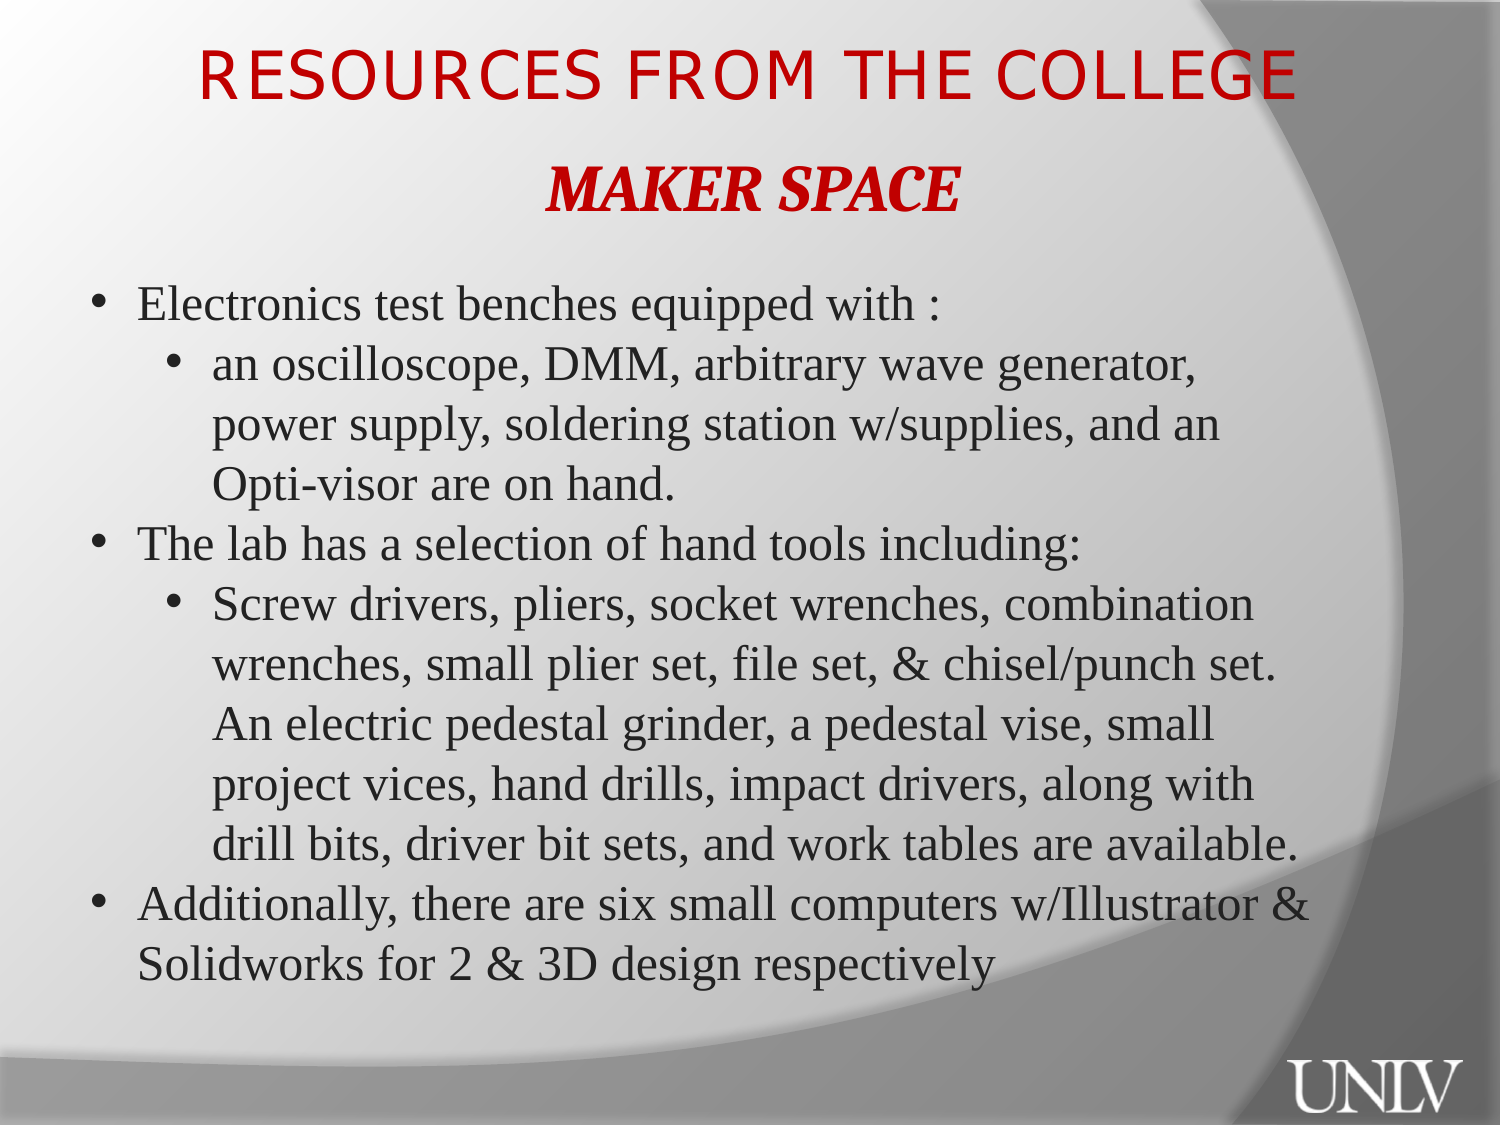

RESOURCES FROM THE COLLEGE
MAKER SPACE

Electronics test benches equipped with :
an oscilloscope, DMM, arbitrary wave generator, power supply, soldering station w/supplies, and an Opti-visor are on hand.
The lab has a selection of hand tools including:
Screw drivers, pliers, socket wrenches, combination wrenches, small plier set, file set, & chisel/punch set. An electric pedestal grinder, a pedestal vise, small project vices, hand drills, impact drivers, along with drill bits, driver bit sets, and work tables are available.
Additionally, there are six small computers w/Illustrator & Solidworks for 2 & 3D design respectively